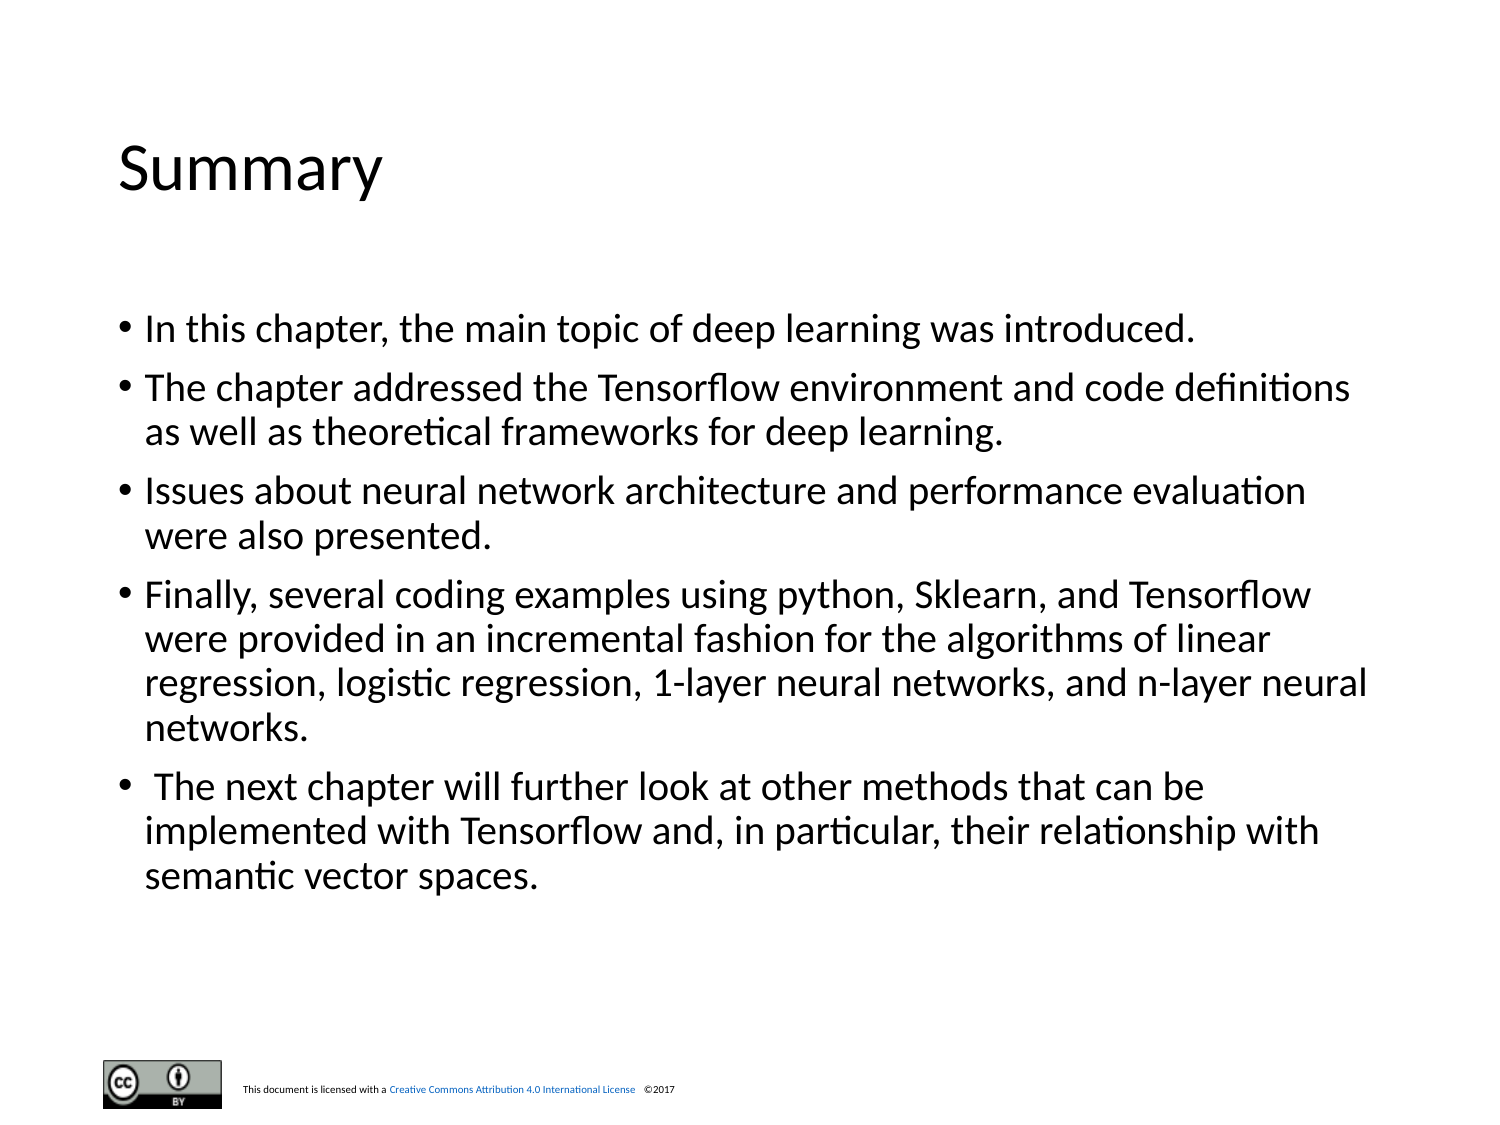

# Summary
In this chapter, the main topic of deep learning was introduced.
The chapter addressed the Tensorflow environment and code definitions as well as theoretical frameworks for deep learning.
Issues about neural network architecture and performance evaluation were also presented.
Finally, several coding examples using python, Sklearn, and Tensorflow were provided in an incremental fashion for the algorithms of linear regression, logistic regression, 1-layer neural networks, and n-layer neural networks.
 The next chapter will further look at other methods that can be implemented with Tensorflow and, in particular, their relationship with semantic vector spaces.